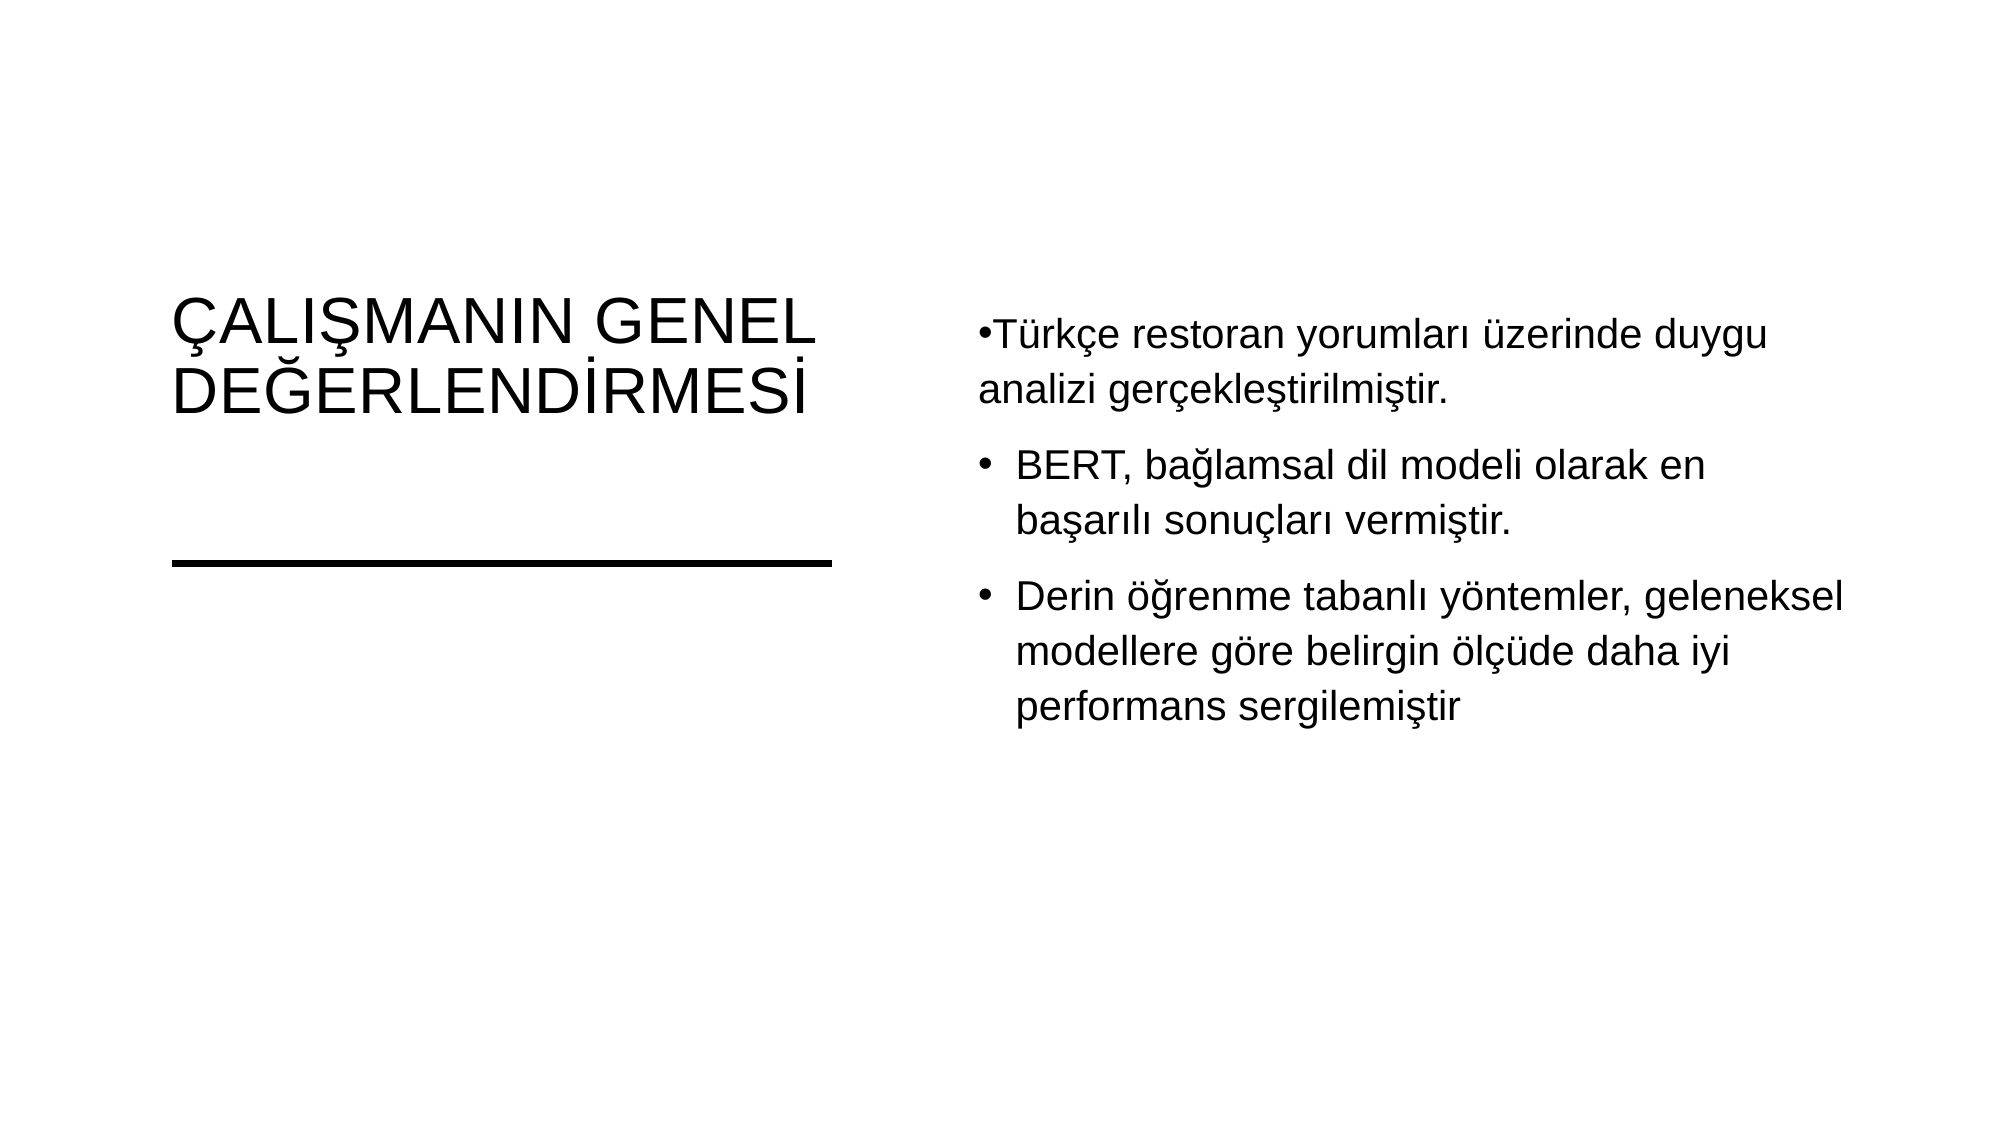

# Çalışmanın Genel Değerlendirmesi
Türkçe restoran yorumları üzerinde duygu analizi gerçekleştirilmiştir.
BERT, bağlamsal dil modeli olarak en başarılı sonuçları vermiştir.
Derin öğrenme tabanlı yöntemler, geleneksel modellere göre belirgin ölçüde daha iyi performans sergilemiştir